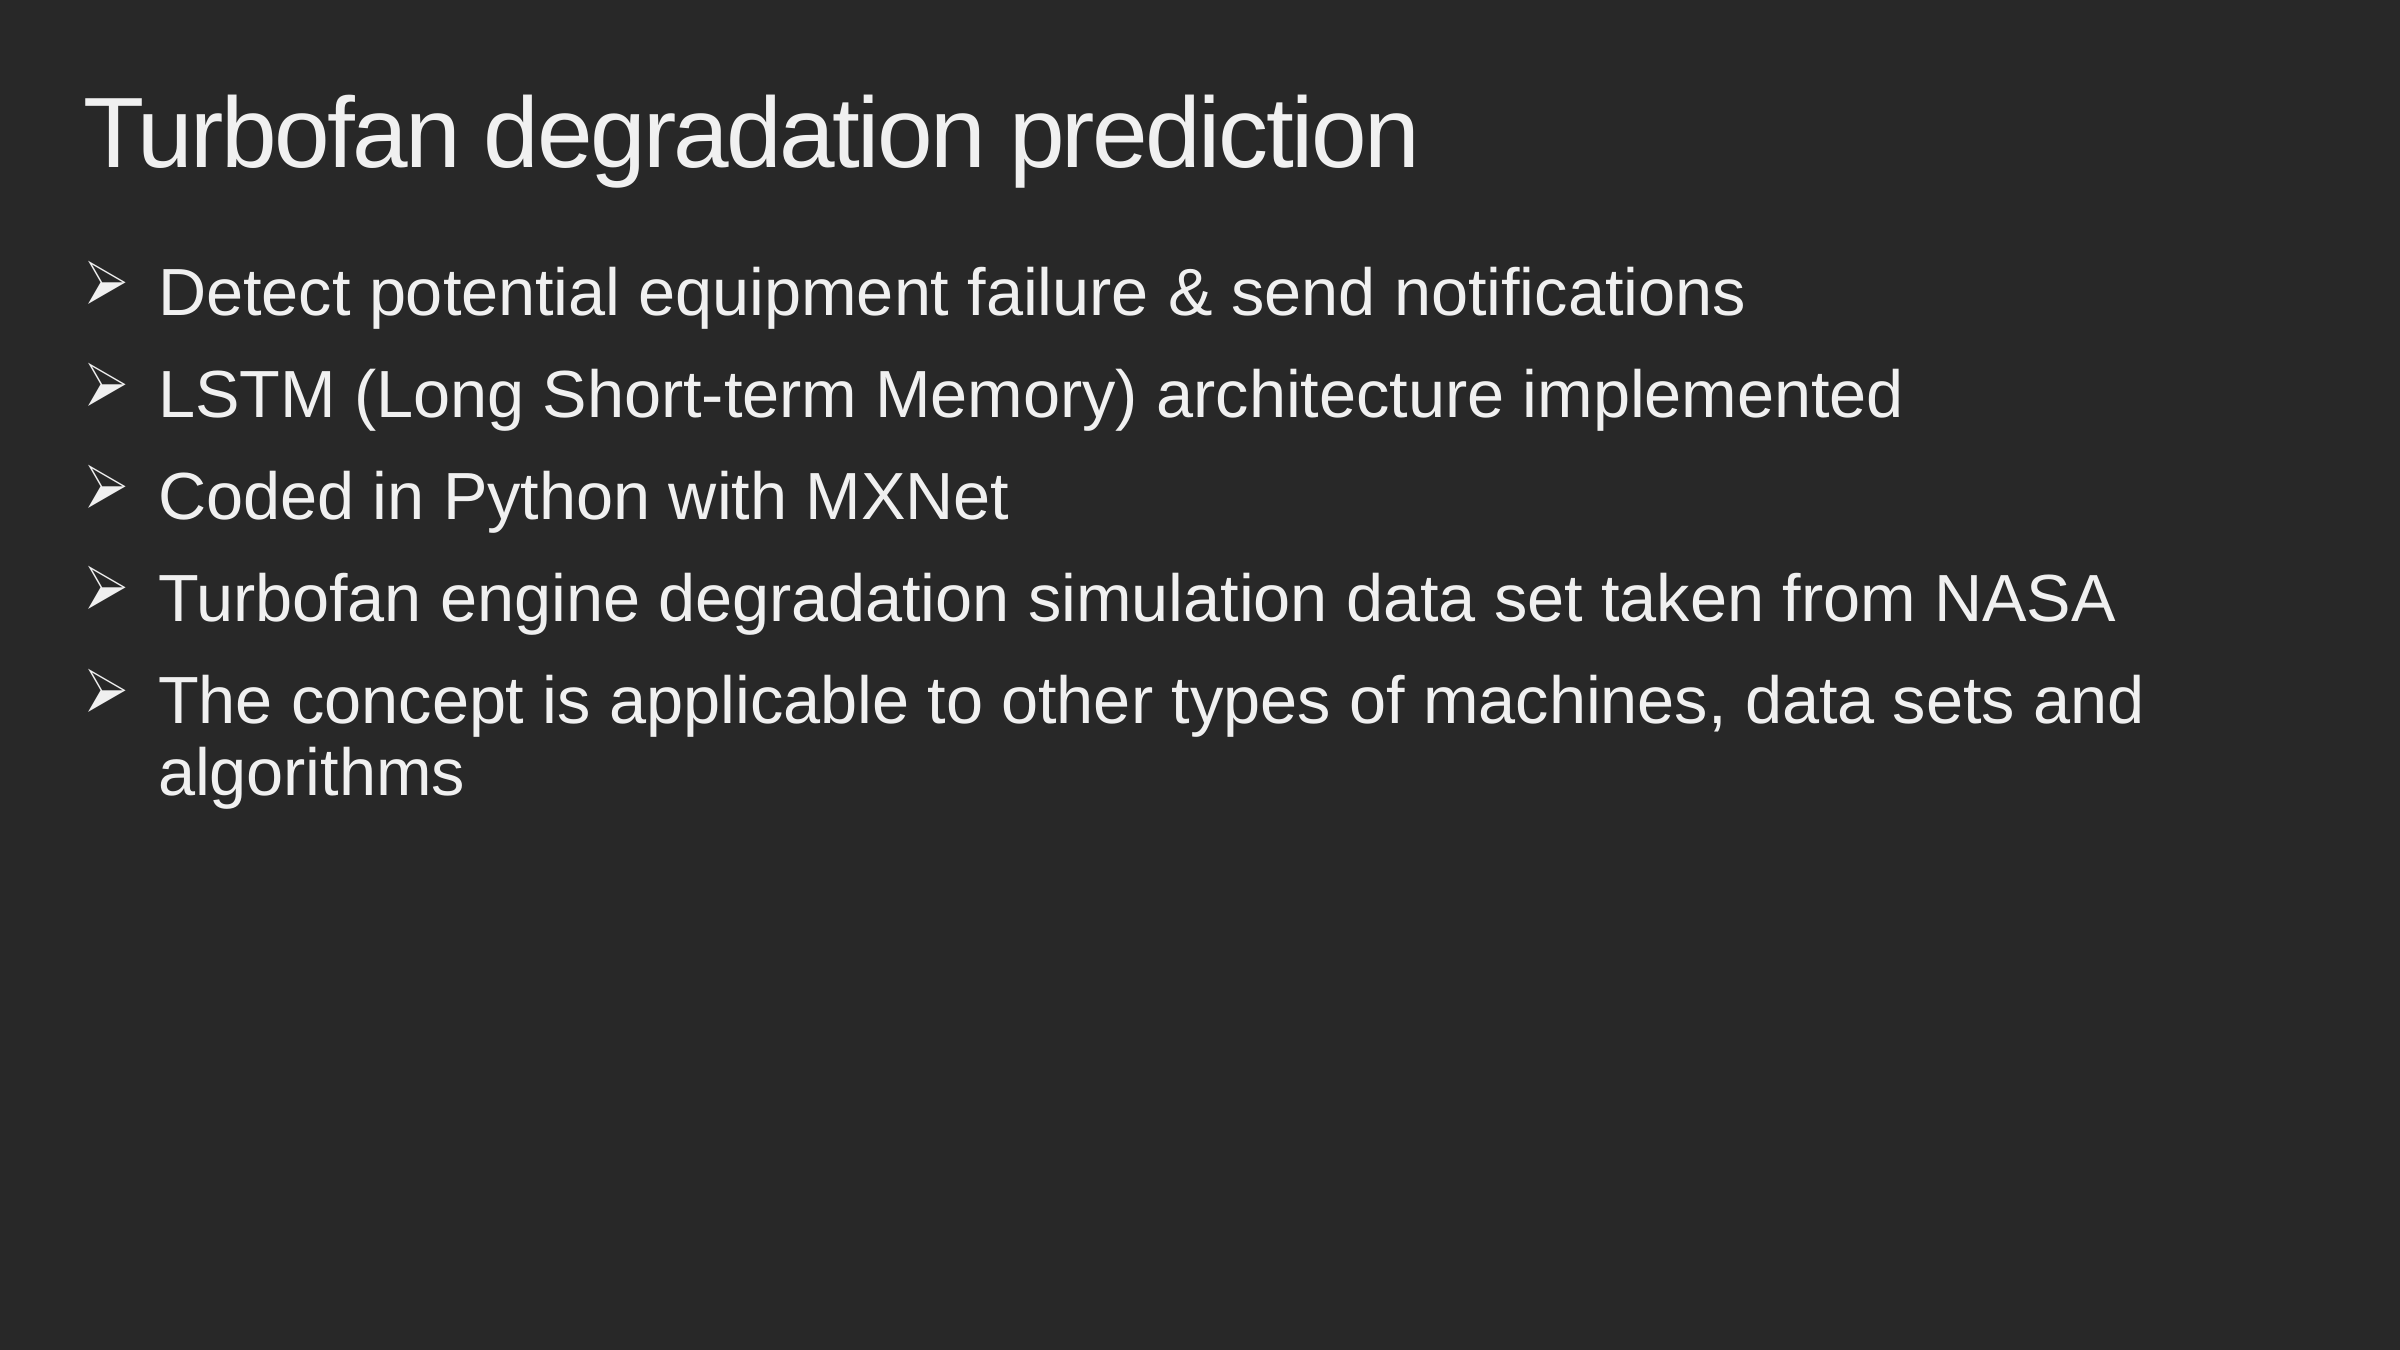

# Turbofan degradation prediction
Detect potential equipment failure & send notifications
LSTM (Long Short-term Memory) architecture implemented
Coded in Python with MXNet
Turbofan engine degradation simulation data set taken from NASA
The concept is applicable to other types of machines, data sets and algorithms